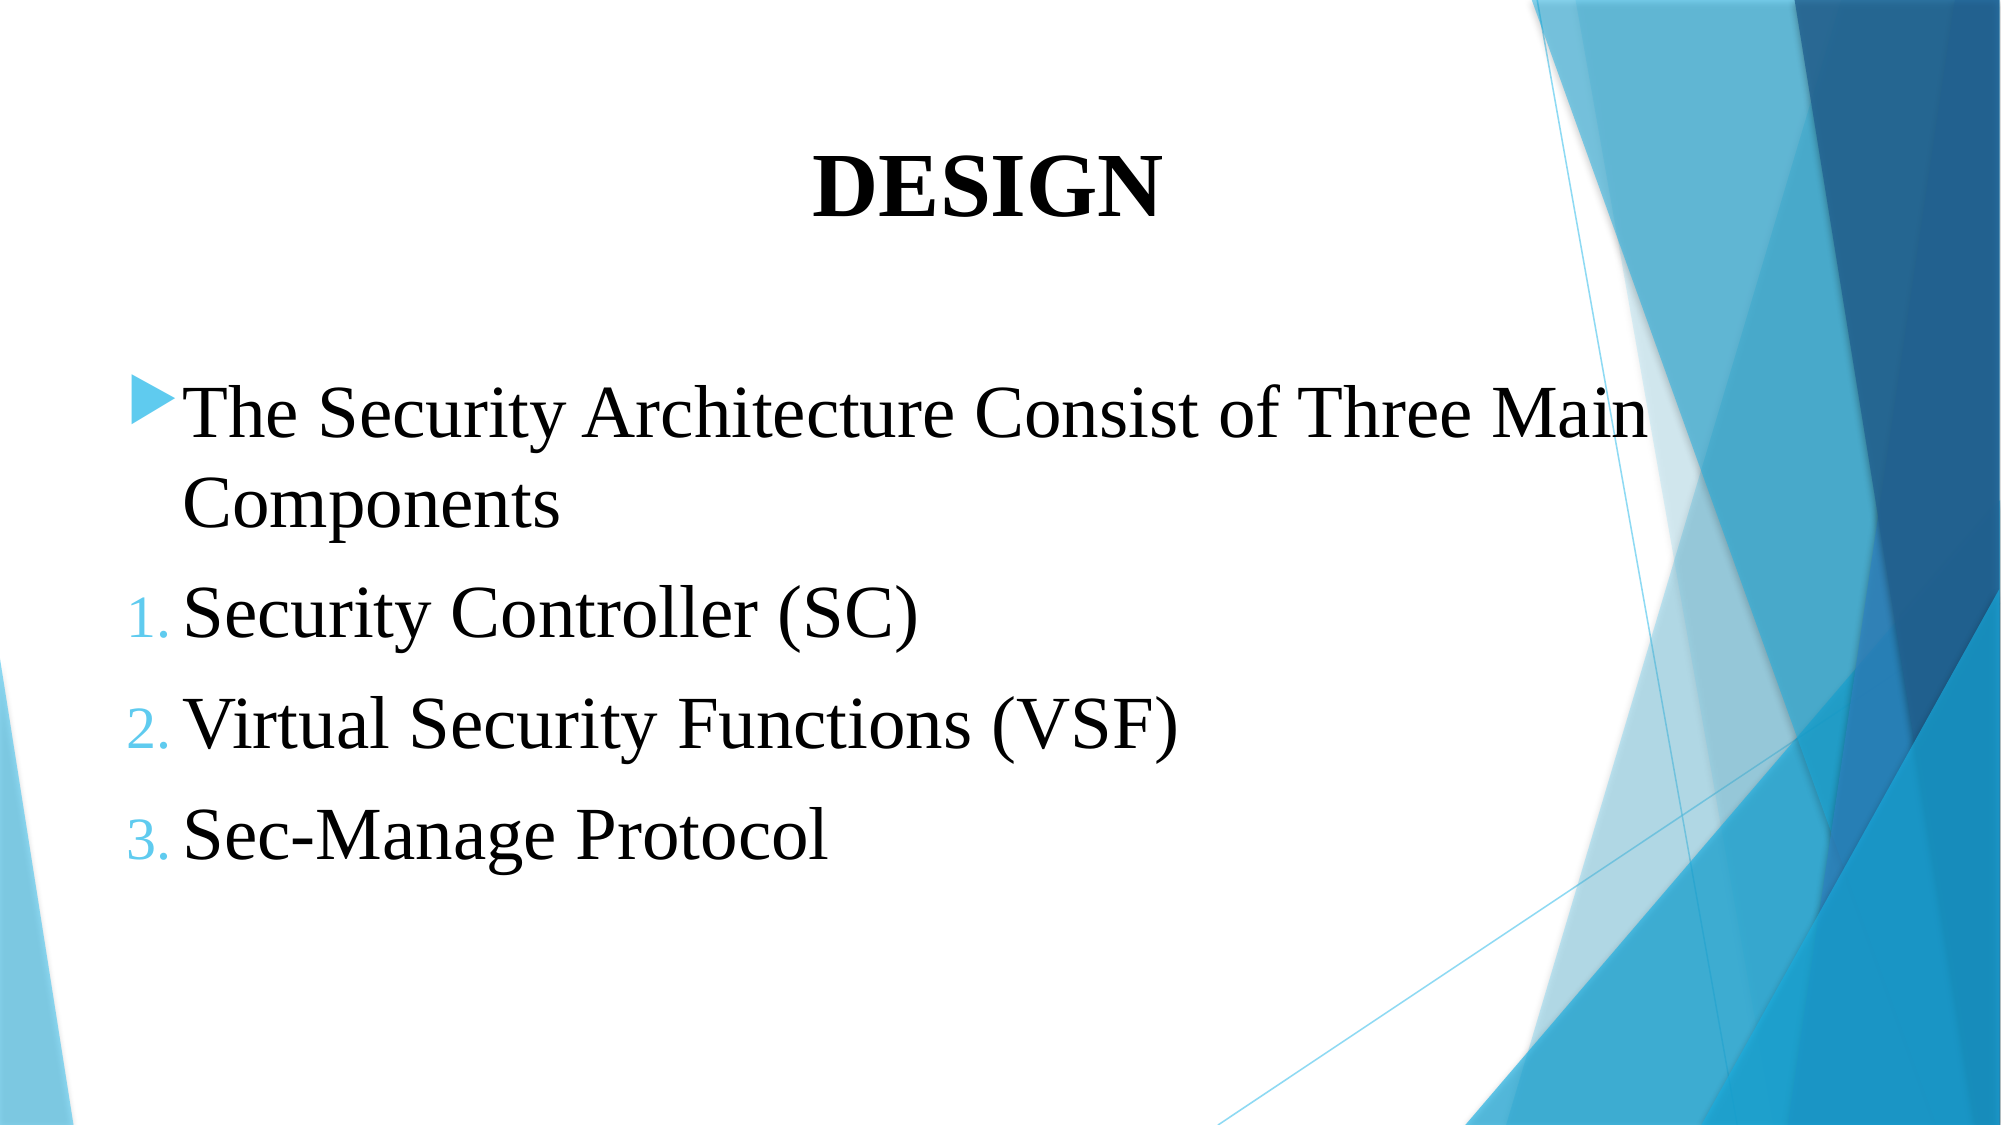

# DESIGN
The Security Architecture Consist of Three Main Components
Security Controller (SC)
Virtual Security Functions (VSF)
Sec-Manage Protocol